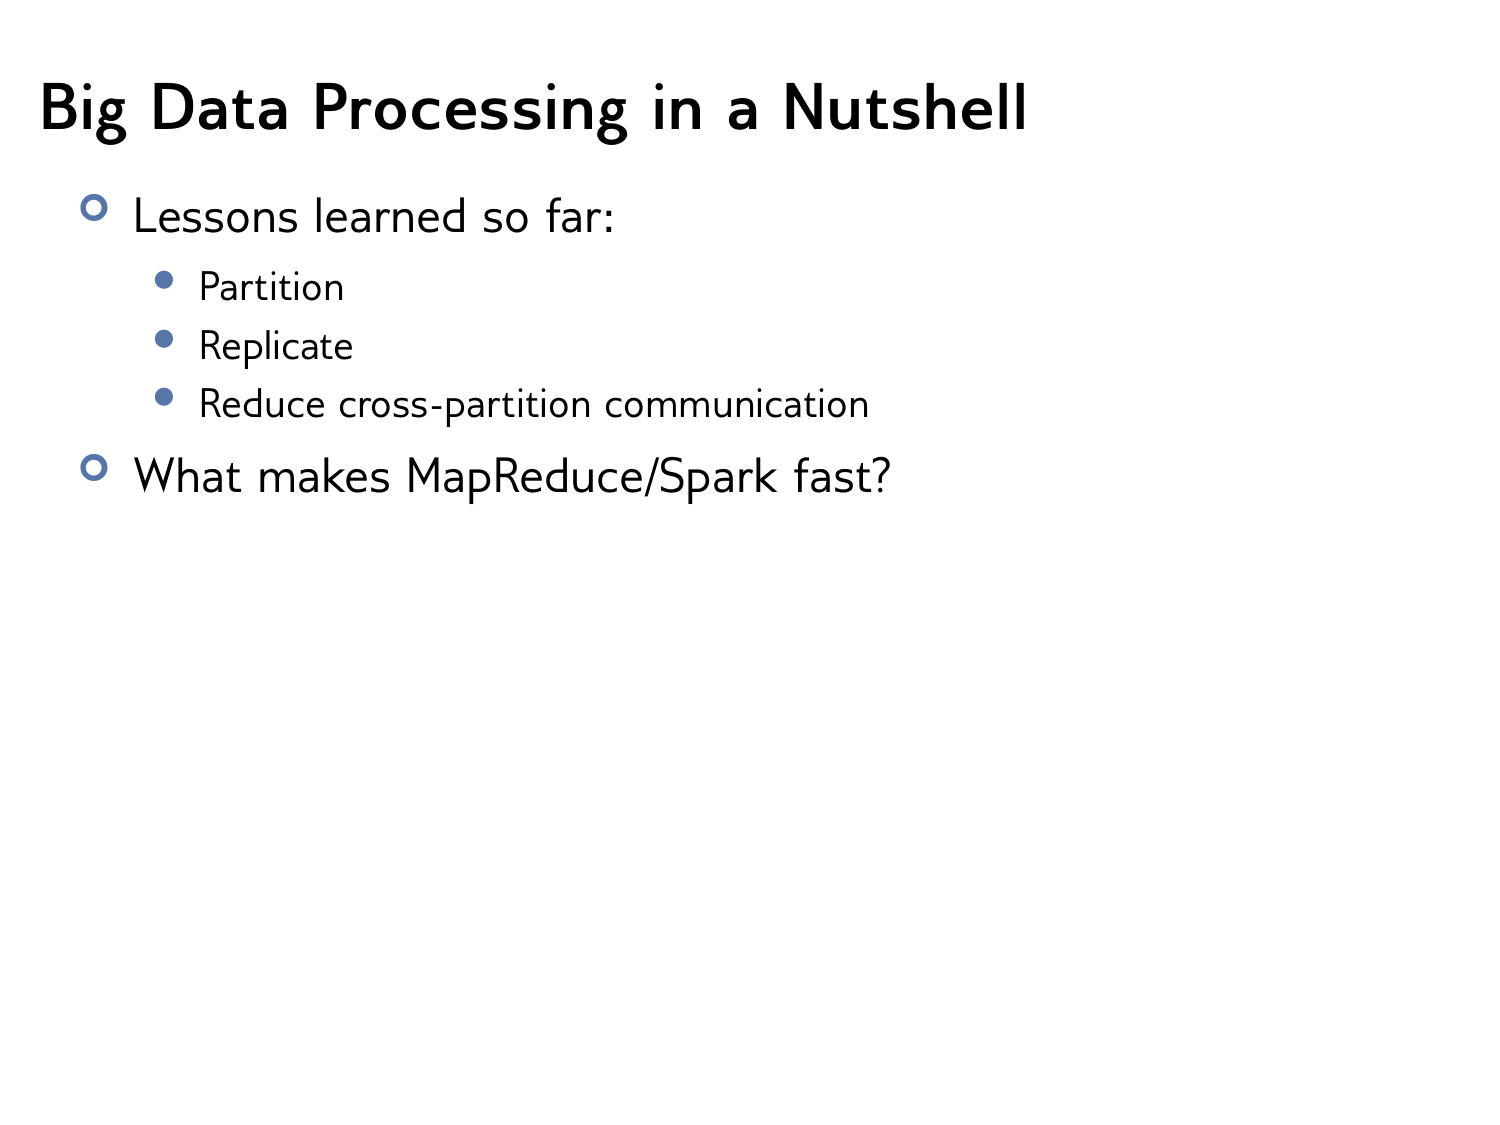

# Big Data Processing in a Nutshell
Lessons learned so far:
Partition
Replicate
Reduce cross-partition communication
What makes MapReduce/Spark fast?